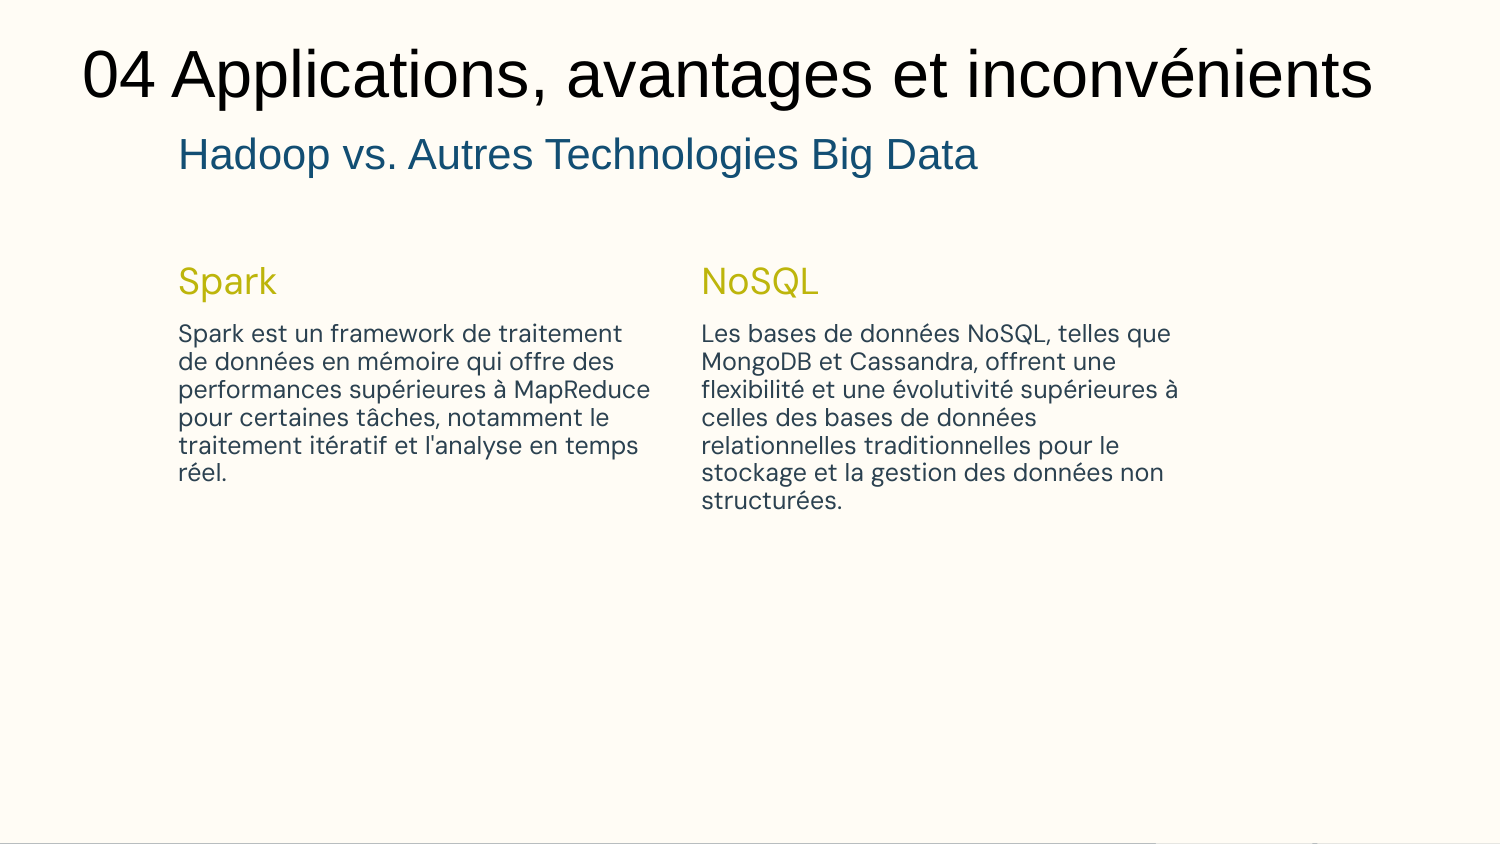

04 Applications, avantages et inconvénients
Hadoop vs. Autres Technologies Big Data
Spark
NoSQL
Spark est un framework de traitement de données en mémoire qui offre des performances supérieures à MapReduce pour certaines tâches, notamment le traitement itératif et l'analyse en temps réel.
Les bases de données NoSQL, telles que MongoDB et Cassandra, offrent une flexibilité et une évolutivité supérieures à celles des bases de données relationnelles traditionnelles pour le stockage et la gestion des données non structurées.